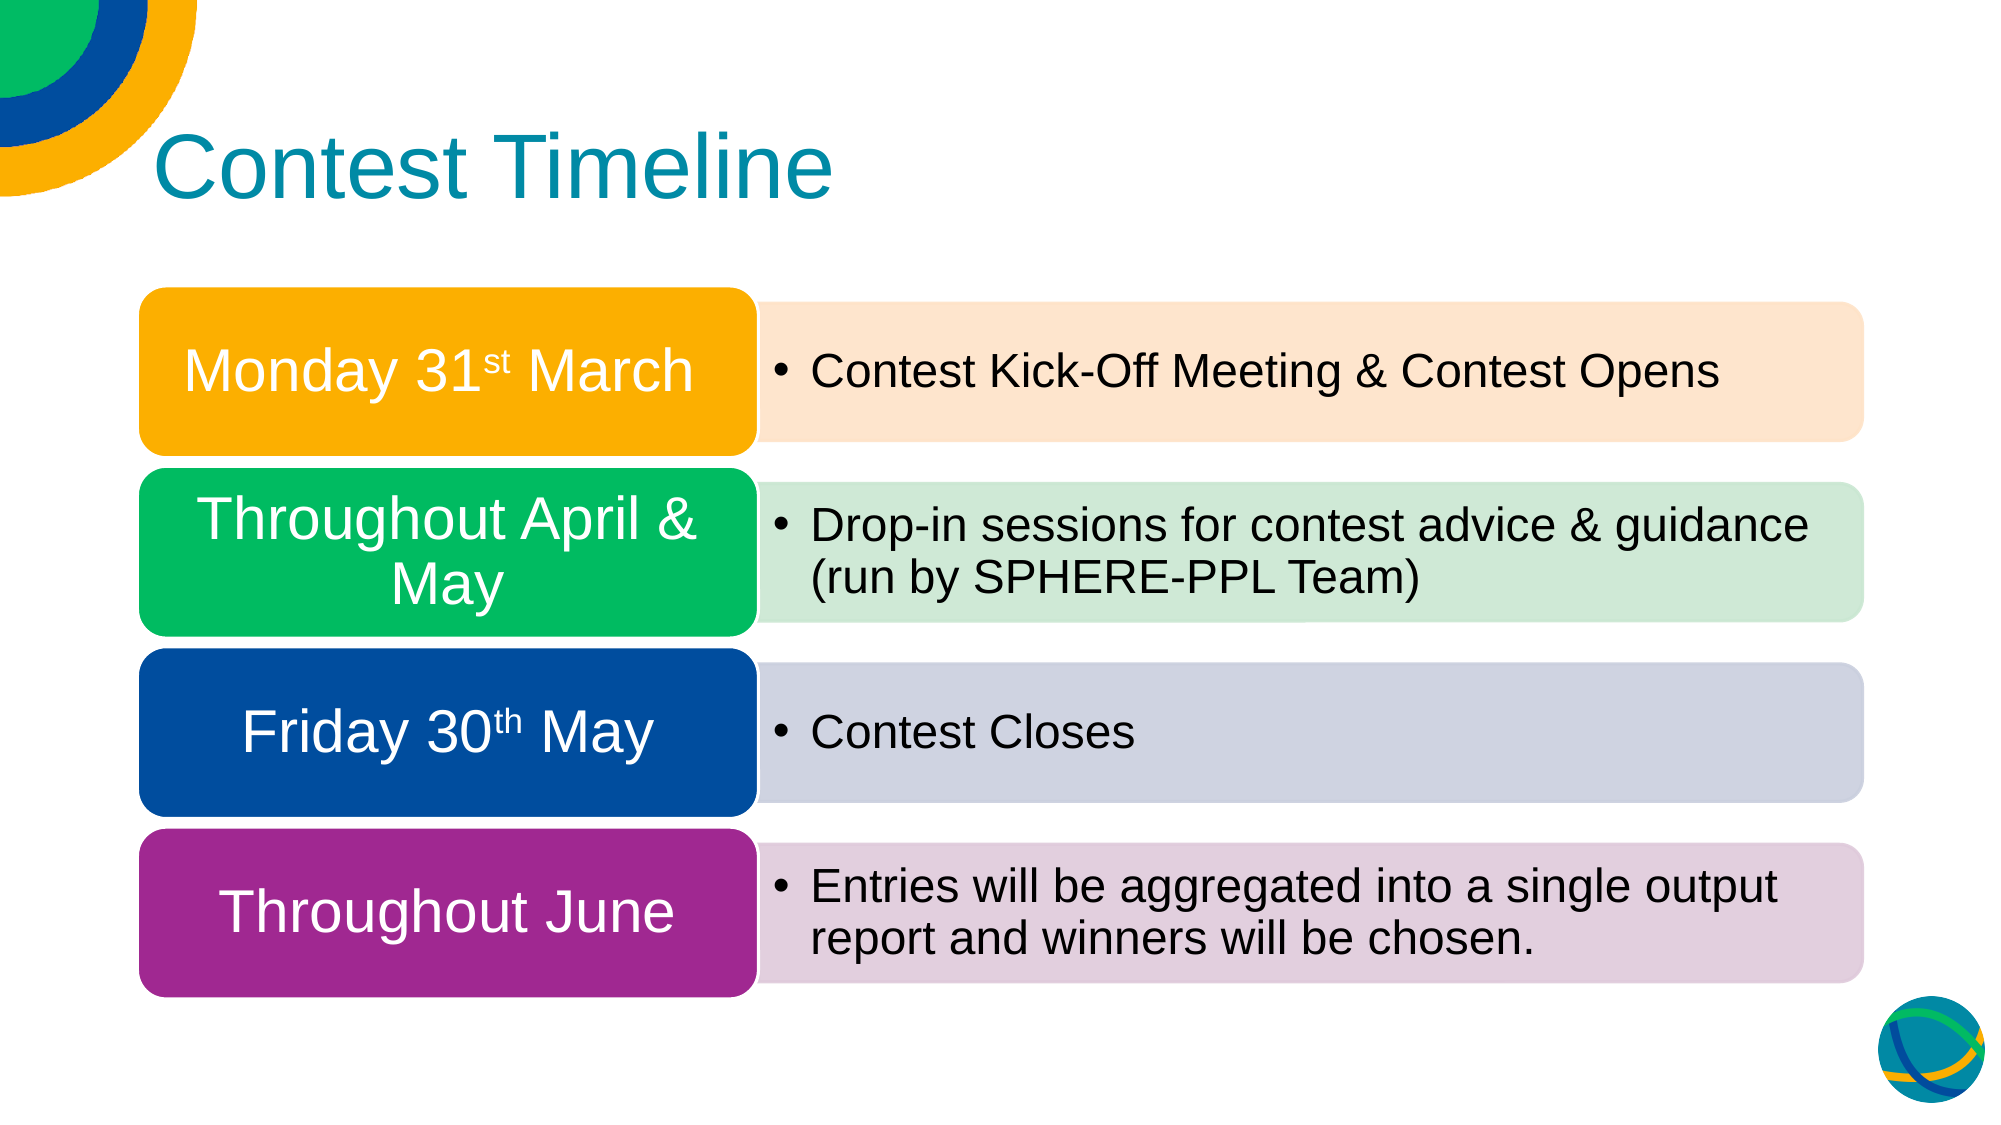

# Contest Timeline

Monday 31st March
Contest Kick-Off Meeting & Contest Opens

Throughout April & May
Drop-in sessions for contest advice & guidance (run by SPHERE-PPL Team)

Friday 30th May
Contest Closes

Throughout June
Entries will be aggregated into a single output report and winners will be chosen.